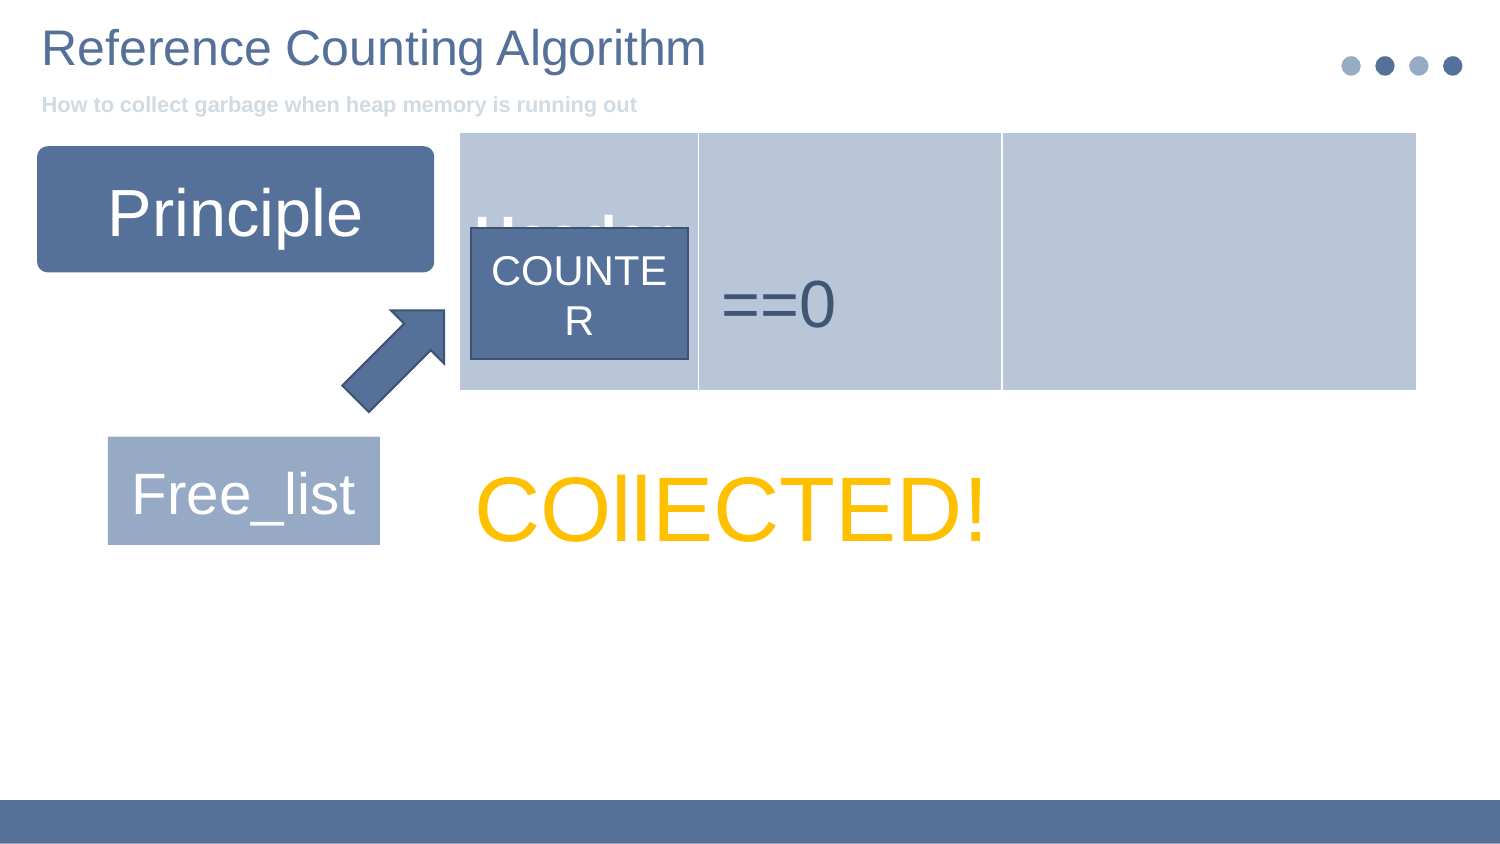

Reference Counting Algorithm

How to collect garbage when heap memory is running out
| Header |  |  |
| --- | --- | --- |
Principle
COUNTER
==0

Free_list
COllECTED!